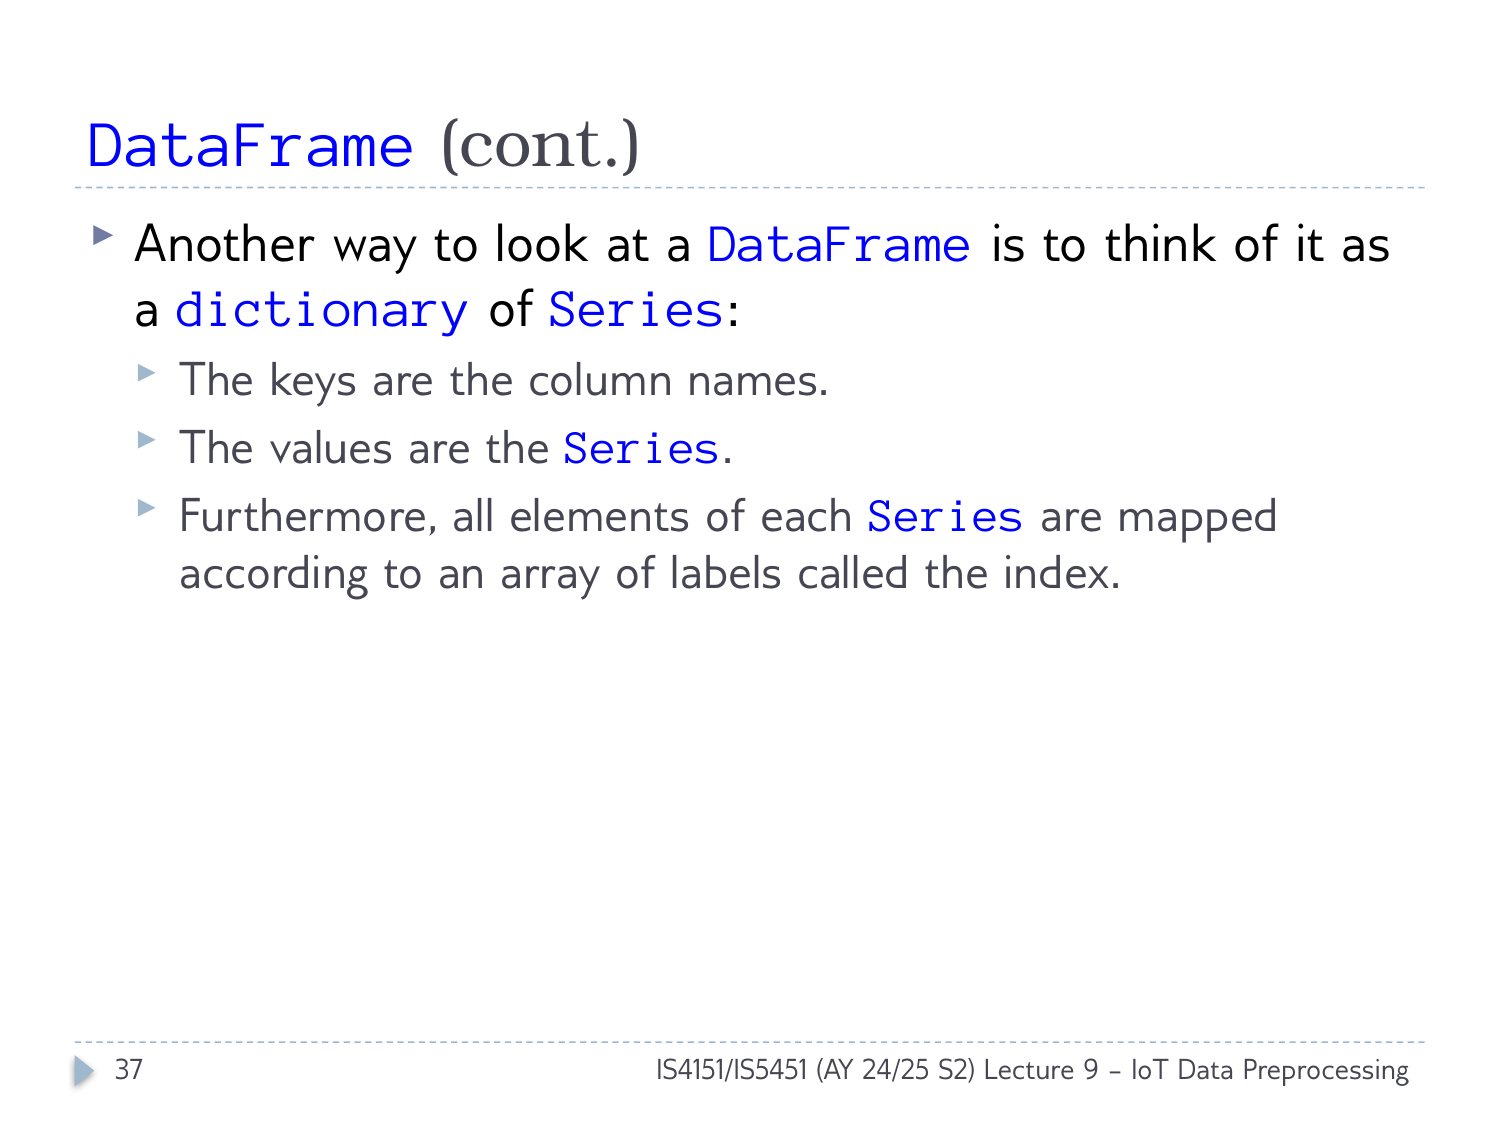

# DataFrame (cont.)
Another way to look at a DataFrame is to think of it as a dictionary of Series:
The keys are the column names.
The values are the Series.
Furthermore, all elements of each Series are mapped according to an array of labels called the index.

37
IS4151/IS5451 (AY 24/25 S2) Lecture 9 – IoT Data Preprocessing